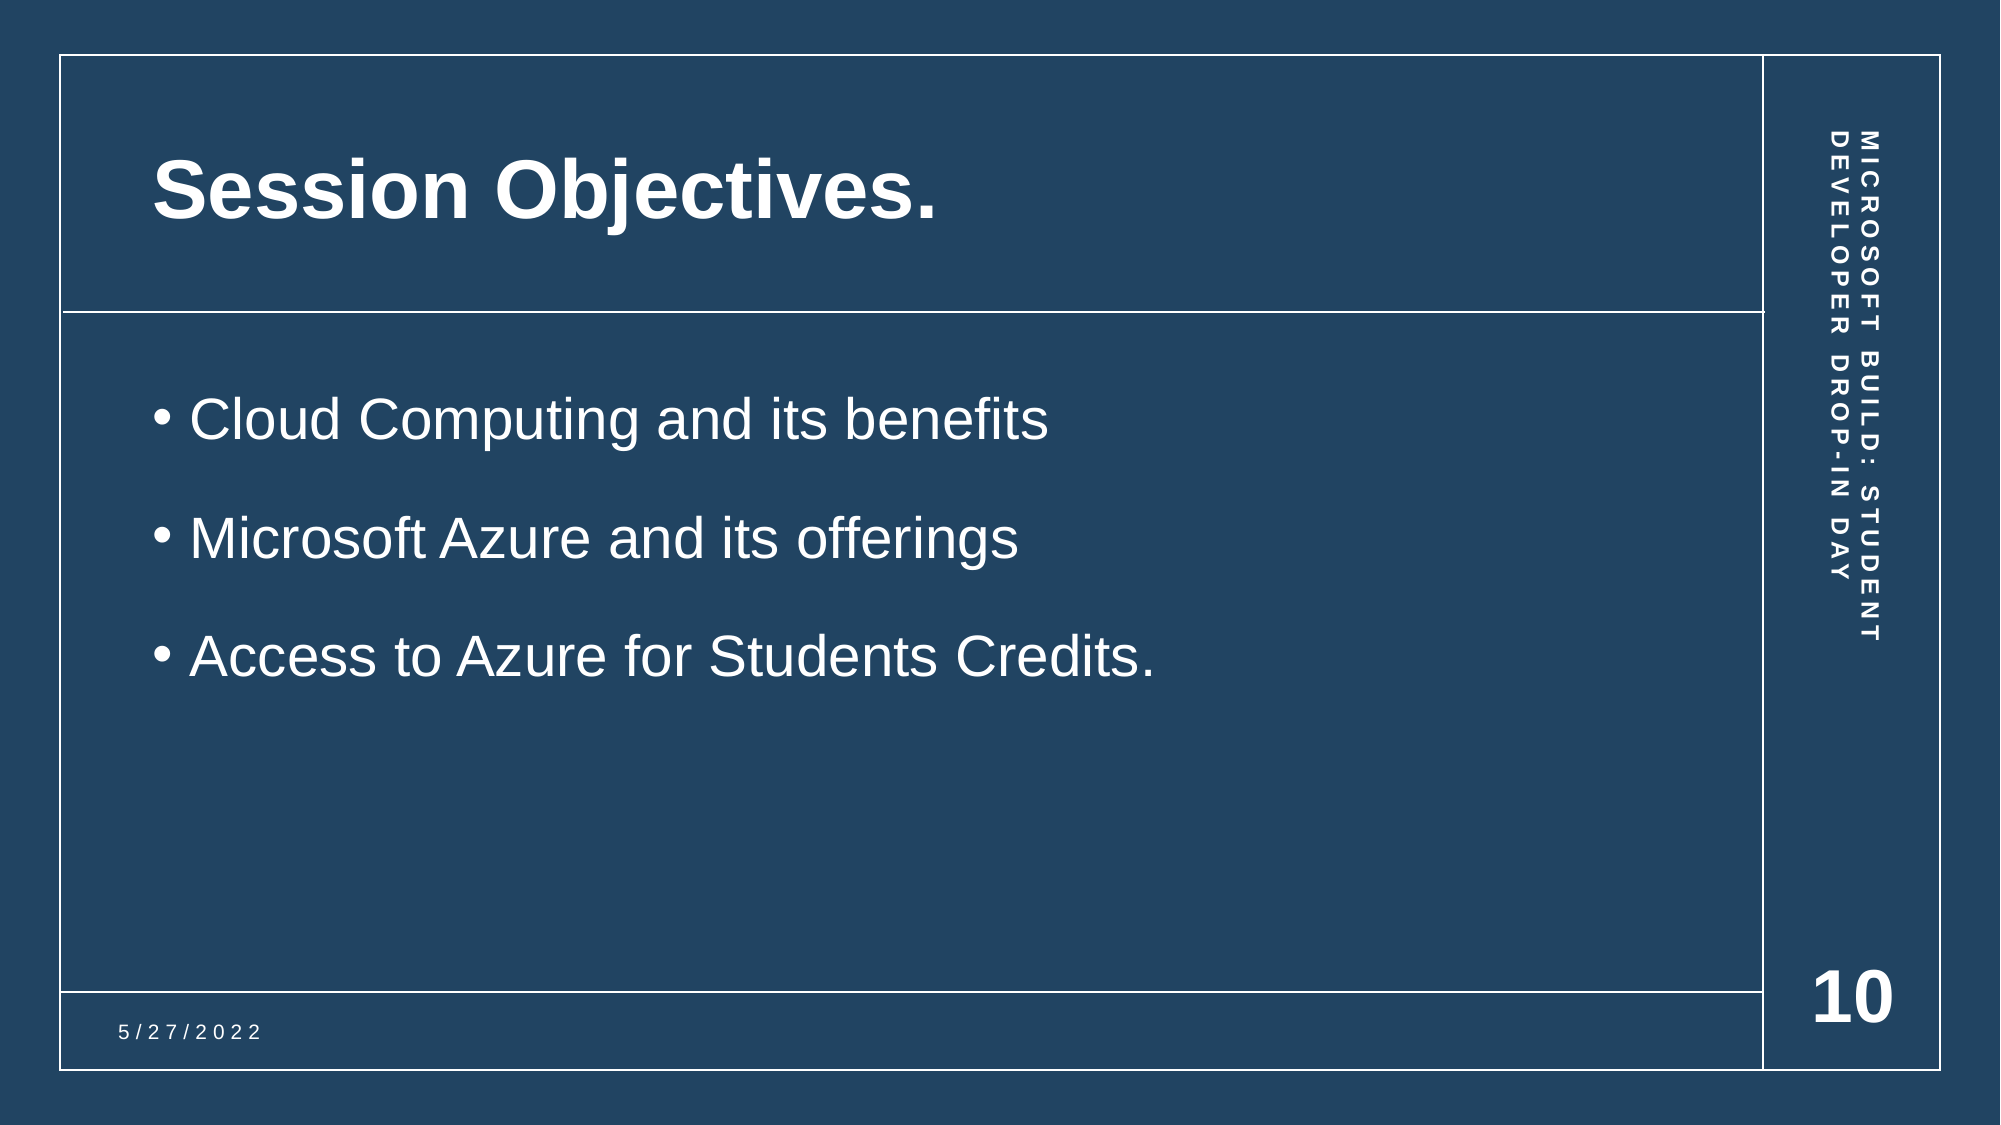

# Session Objectives.
Cloud Computing and its benefits
Microsoft Azure and its offerings
Access to Azure for Students Credits.
Microsoft Build: Student Developer Drop-in Day
10
5/27/2022